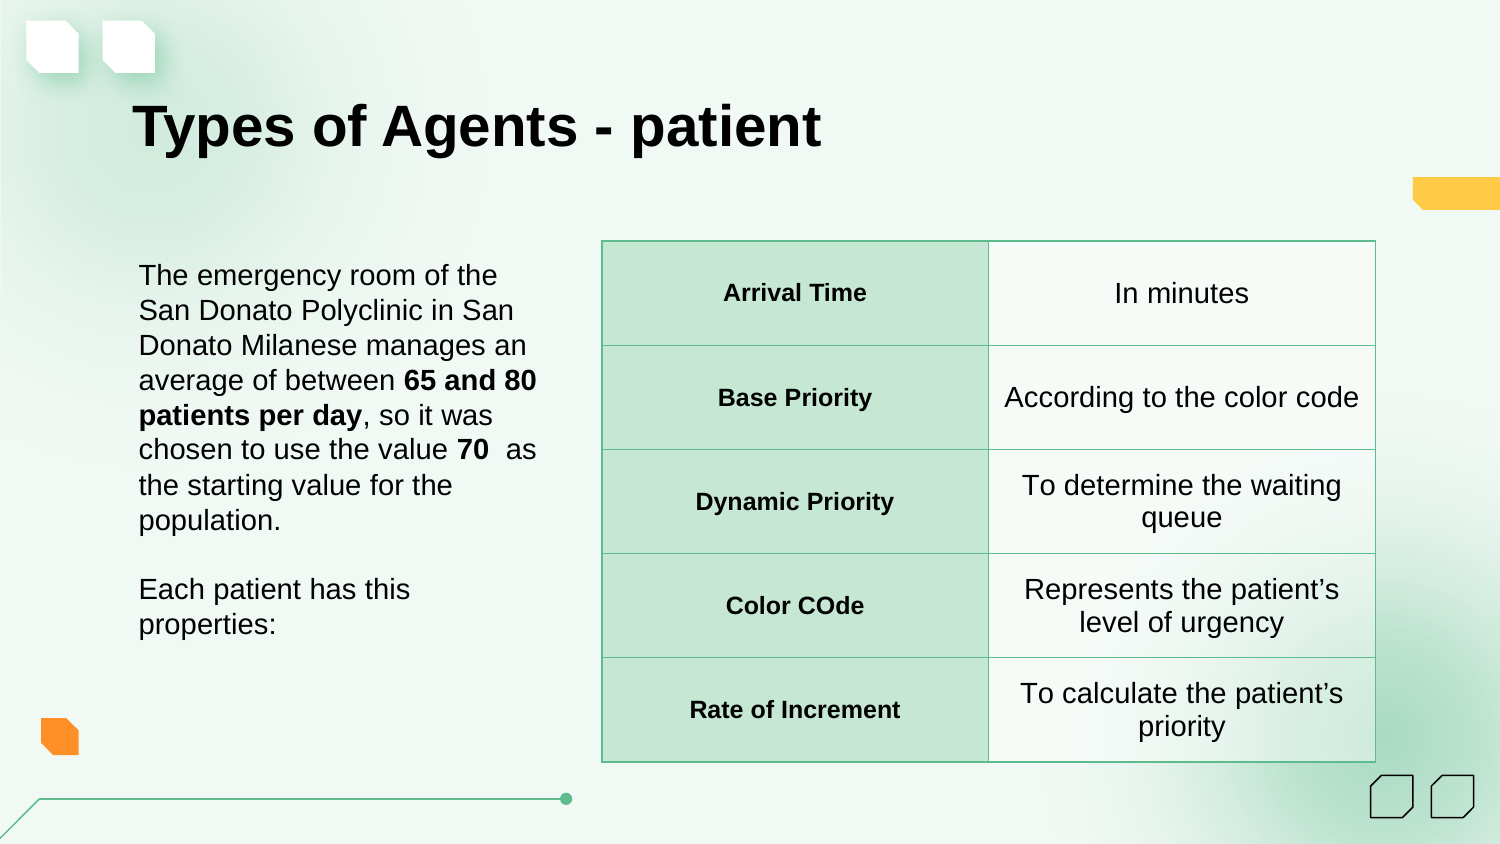

# Types of Agents - patient
The emergency room of the San Donato Polyclinic in San Donato Milanese manages an average of between 65 and 80 patients per day, so it was chosen to use the value 70  as the starting value for the population.

Each patient has this properties:

| Arrival Time | In minutes |
| --- | --- |
| Base Priority | According to the color code |
| Dynamic Priority | To determine the waiting queue |
| Color COde | Represents the patient’s level of urgency |
| Rate of Increment | To calculate the patient’s priority |